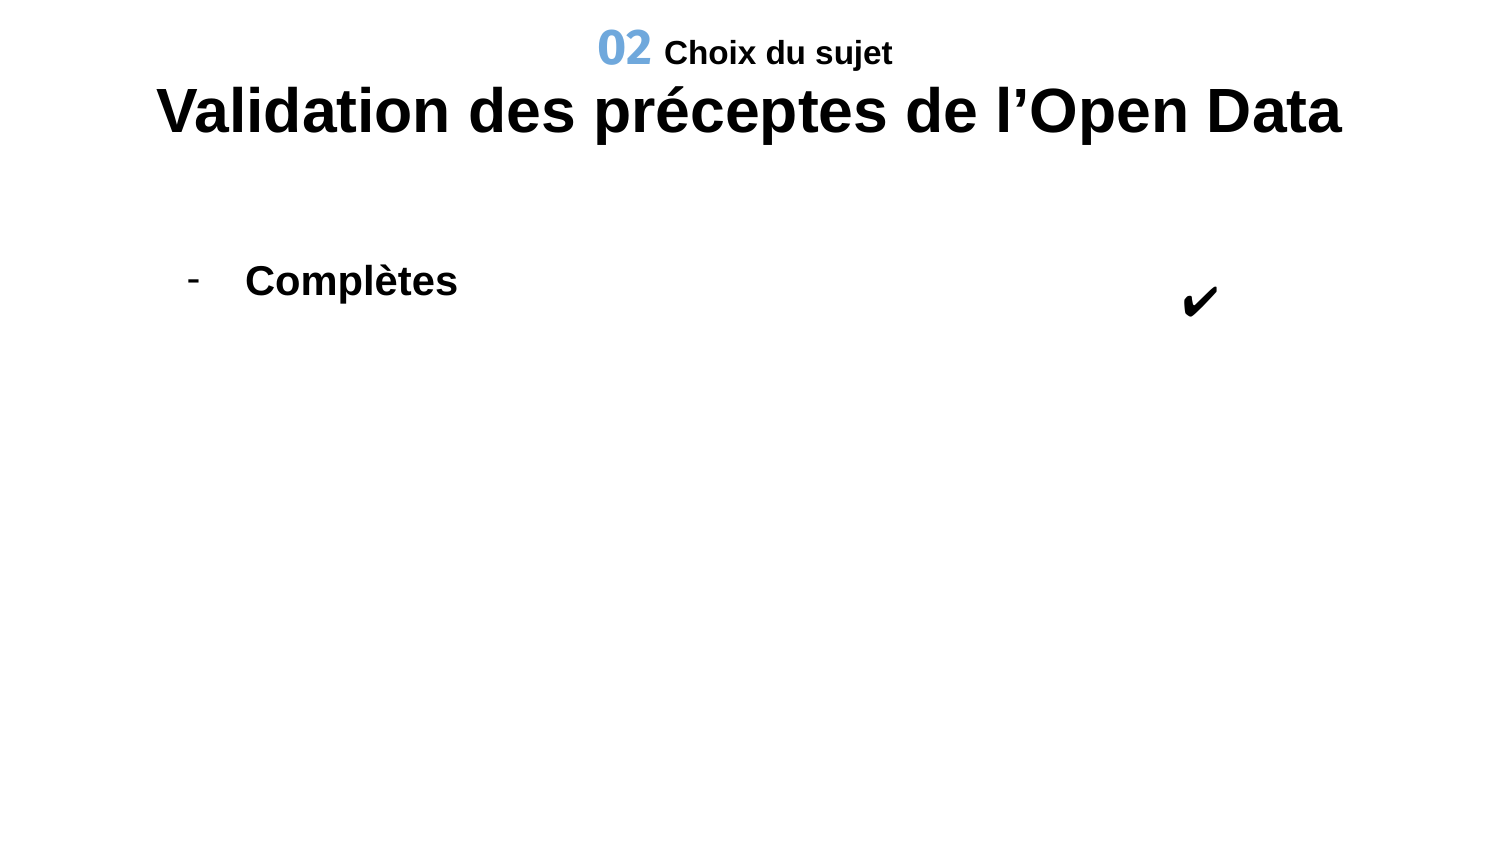

02 Choix du sujet
# Validation des préceptes de l’Open Data
Complètes
Reutilisation
Redistribution
Absence restriction technique
Attribution
Intégrité
Pas de discrimination
Porte sur tout ou une partie de l’oeuvre
Ne peut pas porter sur les oeuvres l’accompagnant
✔️